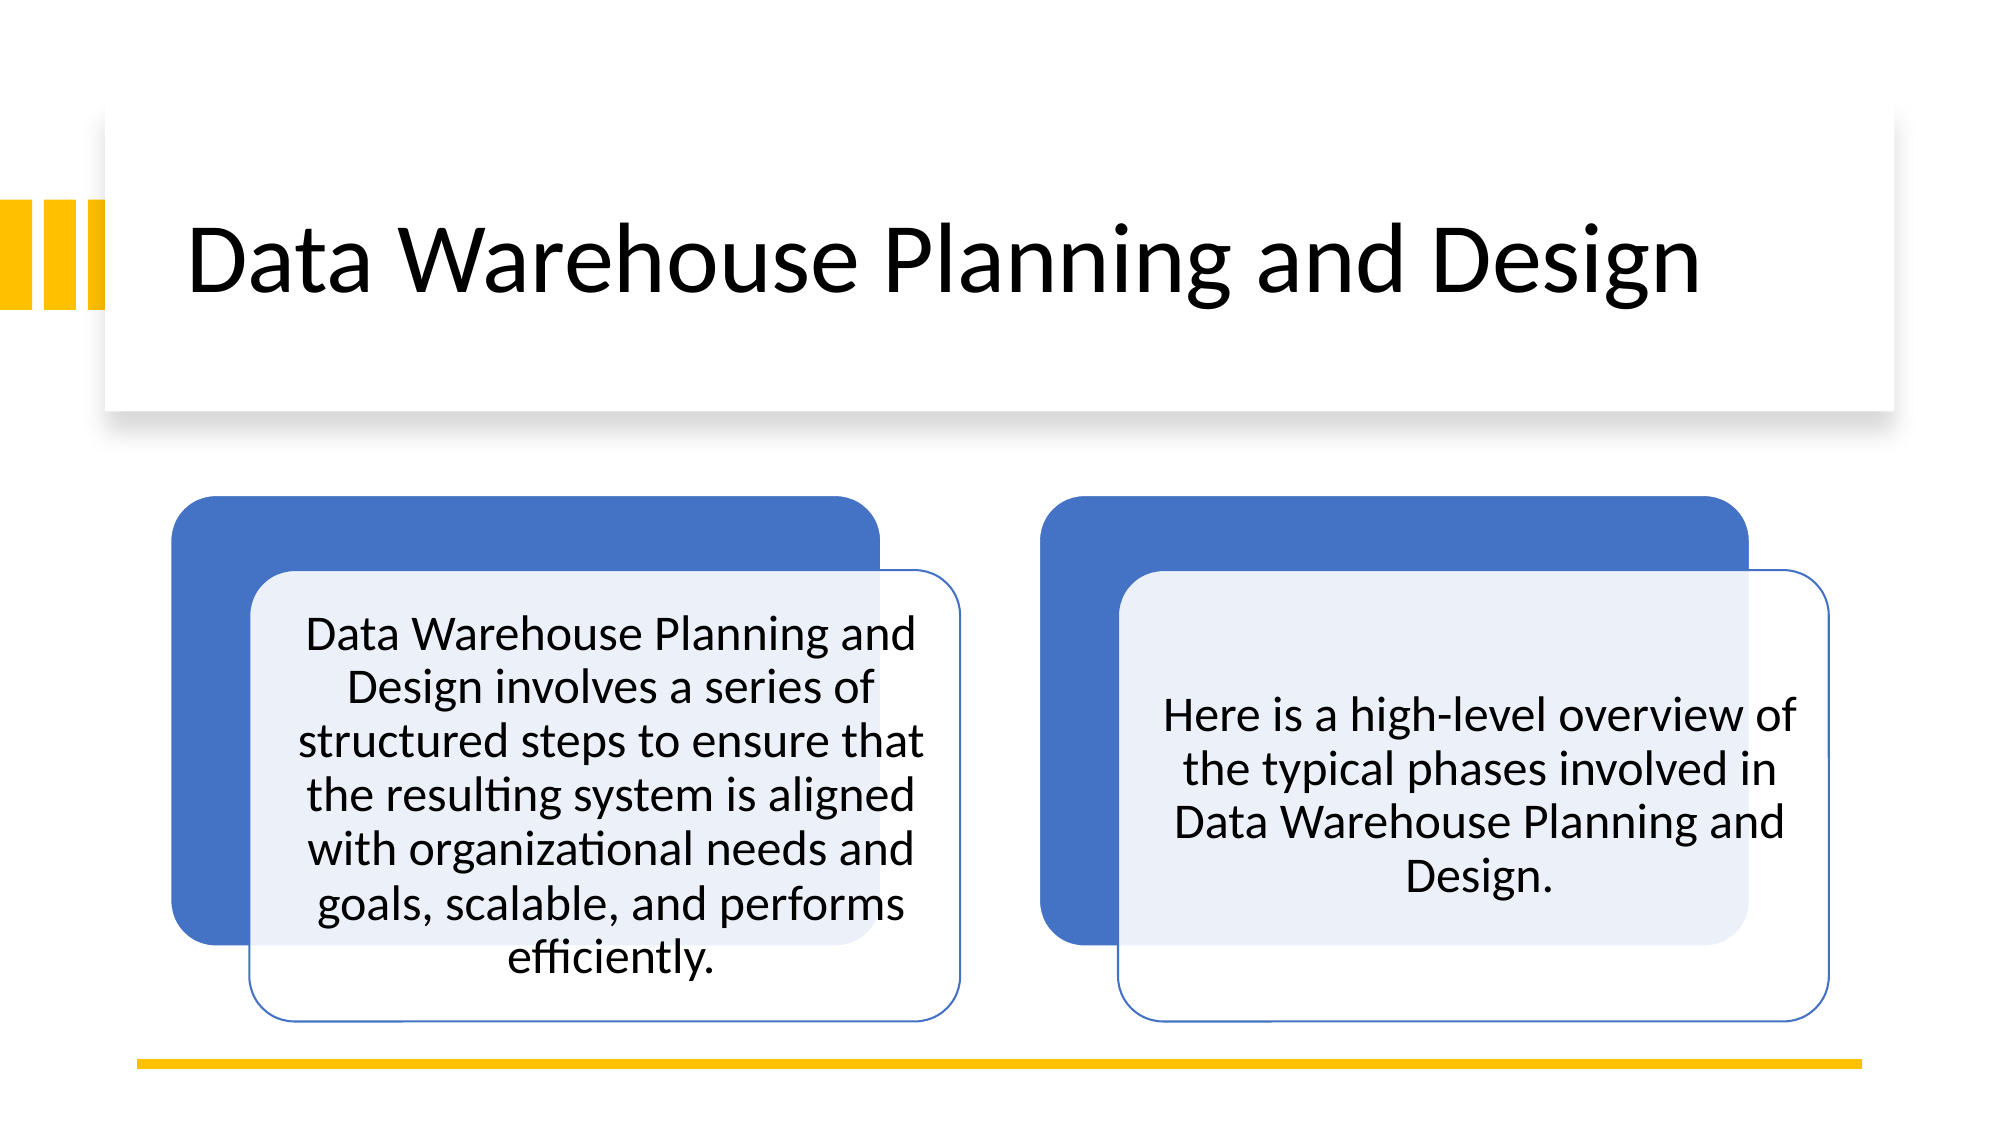

# Data Warehouse Planning and Design

Data Warehouse Planning and Design involves a series of structured steps to ensure that the resulting system is aligned with organizational needs and goals, scalable, and performs efficiently.
Here is a high-level overview of the typical phases involved in Data Warehouse Planning and Design.